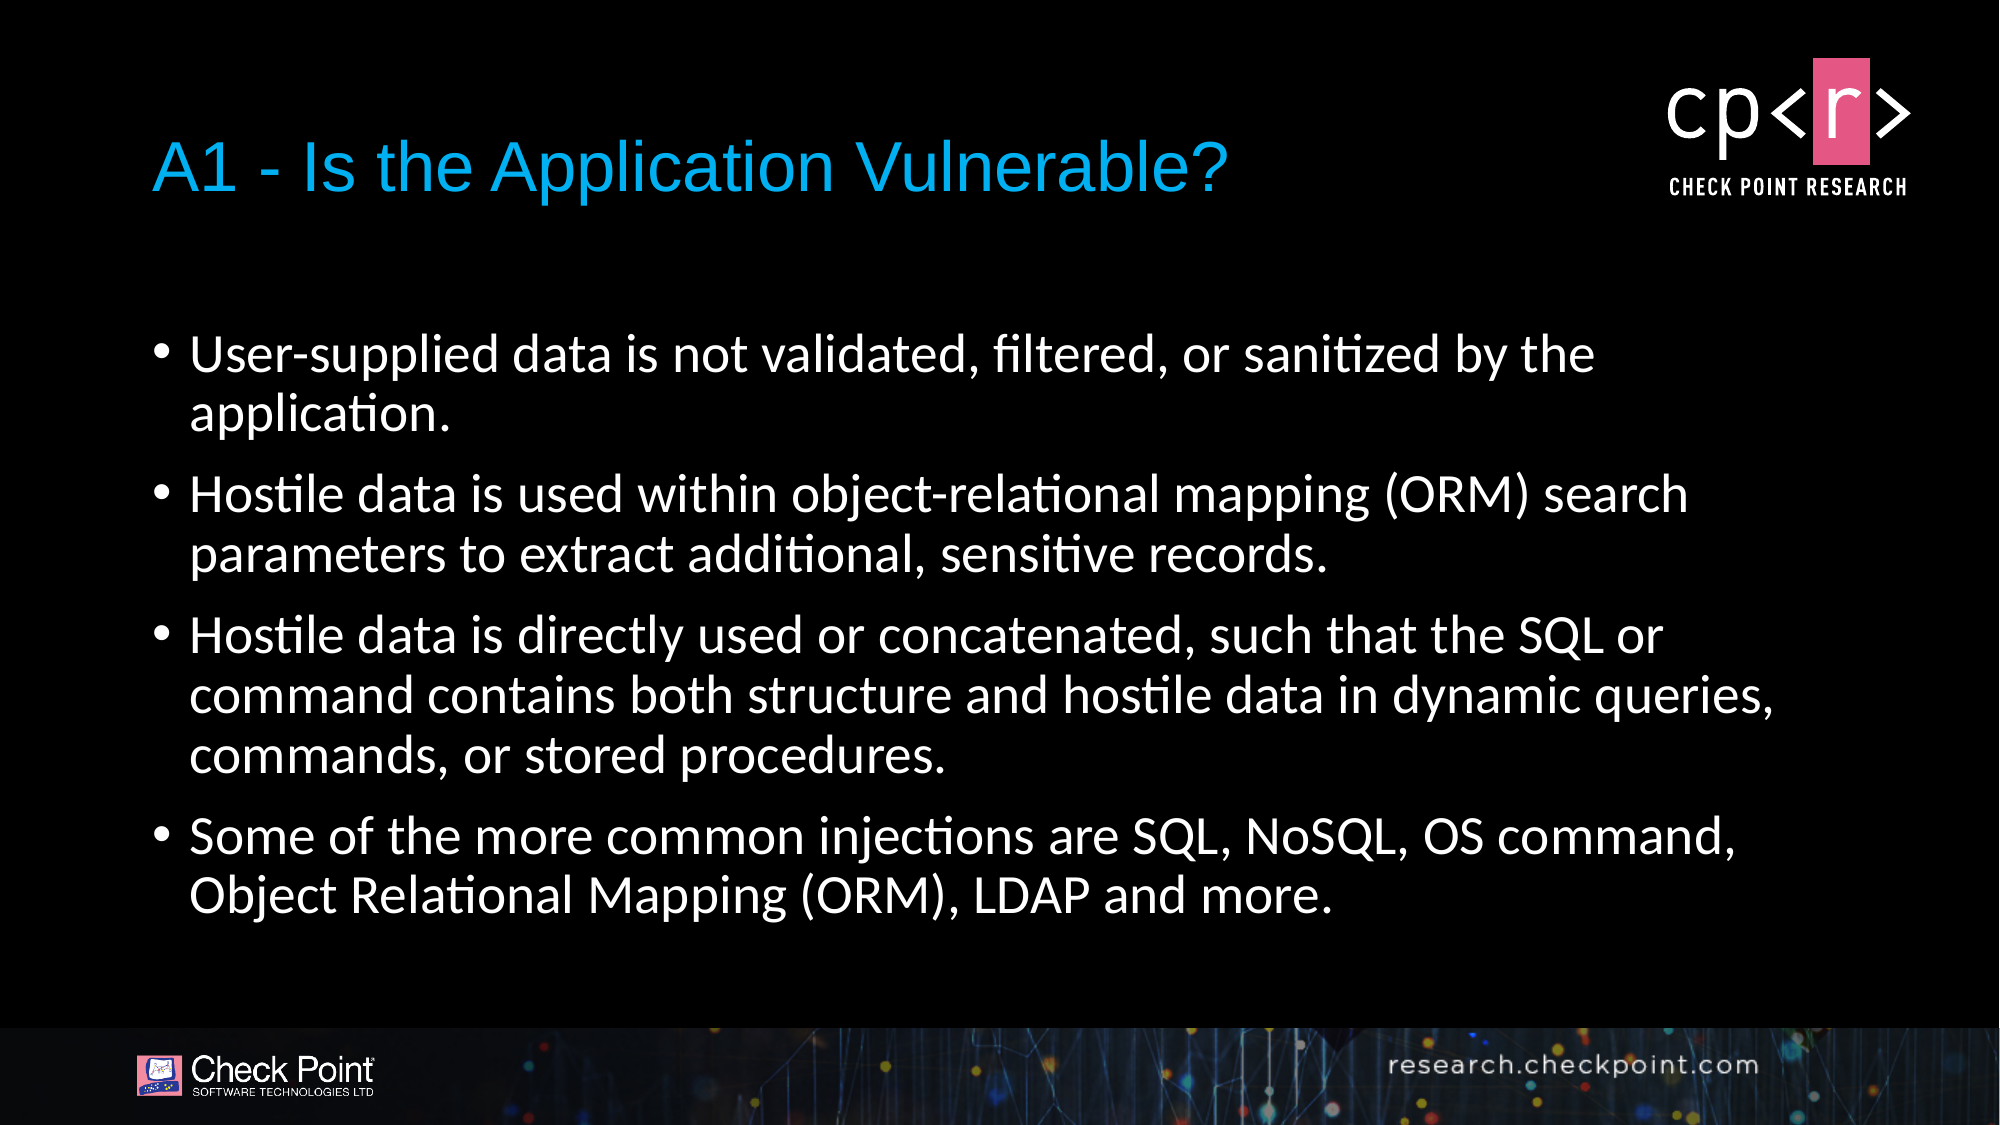

# A1 - Is the Application Vulnerable?
User-supplied data is not validated, filtered, or sanitized by the application.
Hostile data is used within object-relational mapping (ORM) search parameters to extract additional, sensitive records.
Hostile data is directly used or concatenated, such that the SQL or command contains both structure and hostile data in dynamic queries, commands, or stored procedures.
Some of the more common injections are SQL, NoSQL, OS command, Object Relational Mapping (ORM), LDAP and more.